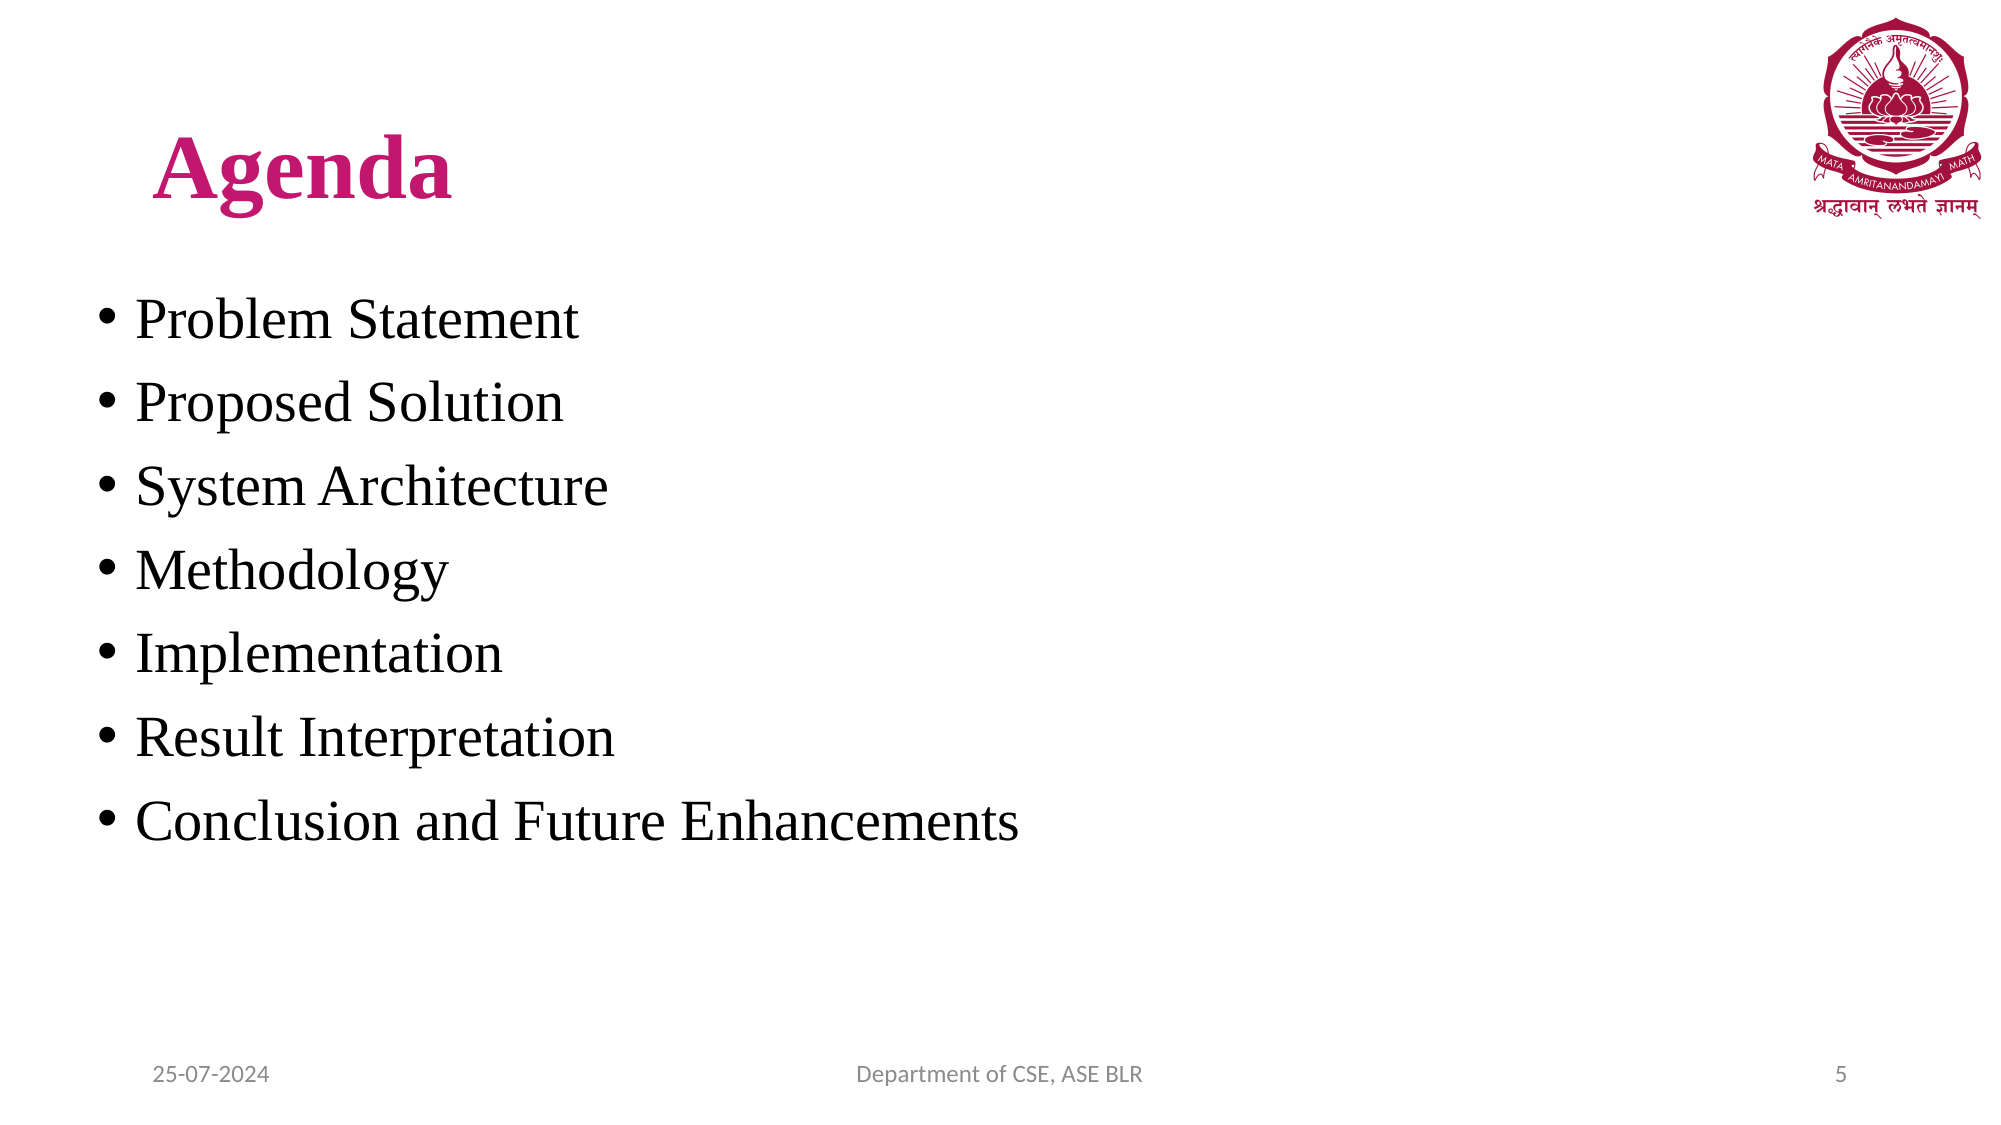

# Agenda
Problem Statement
Proposed Solution
System Architecture
Methodology
Implementation
Result Interpretation
Conclusion and Future Enhancements

25-07-2024
Department of CSE, ASE BLR
5